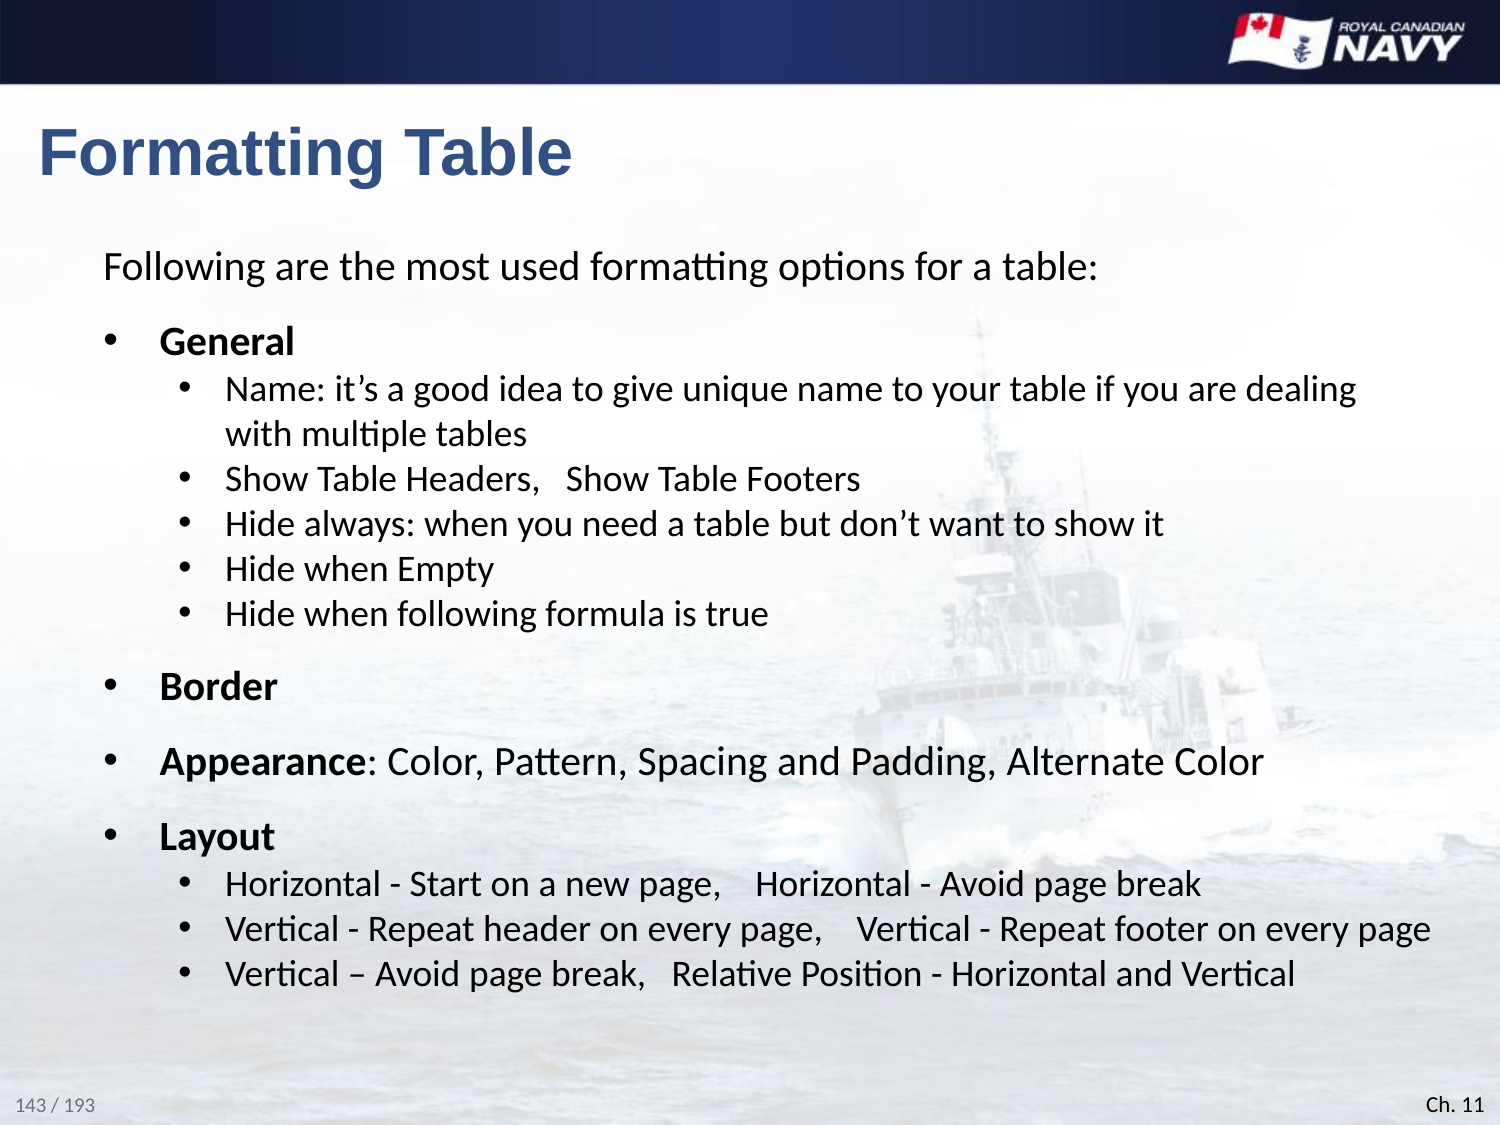

# Formatting Table
Following are the most used formatting options for a table:
General
Name: it’s a good idea to give unique name to your table if you are dealing
with multiple tables
Show Table Headers,   Show Table Footers
Hide always: when you need a table but don’t want to show it
Hide when Empty
Hide when following formula is true
Border
Appearance: Color, Pattern, Spacing and Padding, Alternate Color
Layout
Horizontal - Start on a new page,    Horizontal - Avoid page break
Vertical - Repeat header on every page,    Vertical - Repeat footer on every page
Vertical – Avoid page break,   Relative Position - Horizontal and Vertical
Ch. 11
143 / 193